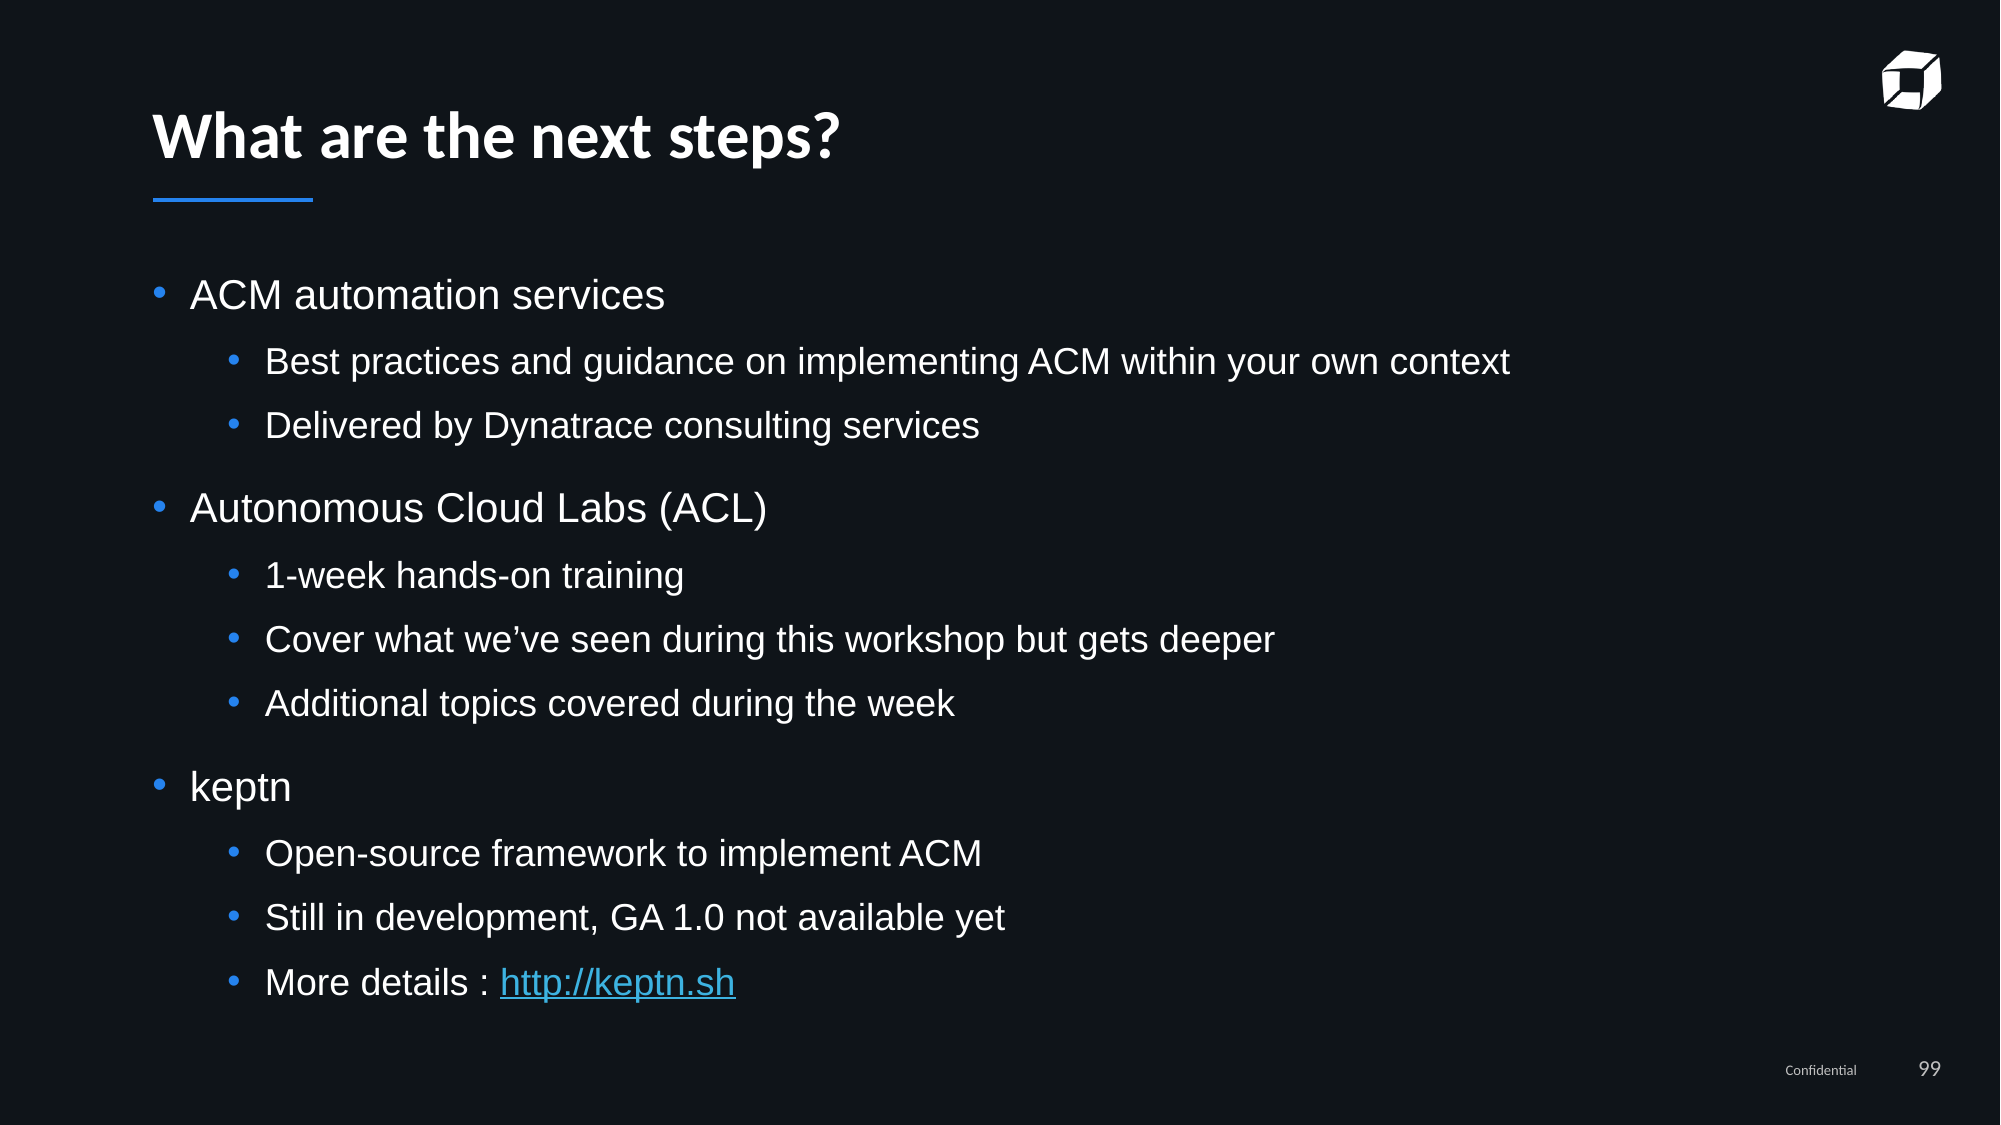

# What are the next steps?
ACM automation services
Best practices and guidance on implementing ACM within your own context
Delivered by Dynatrace consulting services
Autonomous Cloud Labs (ACL)
1-week hands-on training
Cover what we’ve seen during this workshop but gets deeper
Additional topics covered during the week
keptn
Open-source framework to implement ACM
Still in development, GA 1.0 not available yet
More details : http://keptn.sh